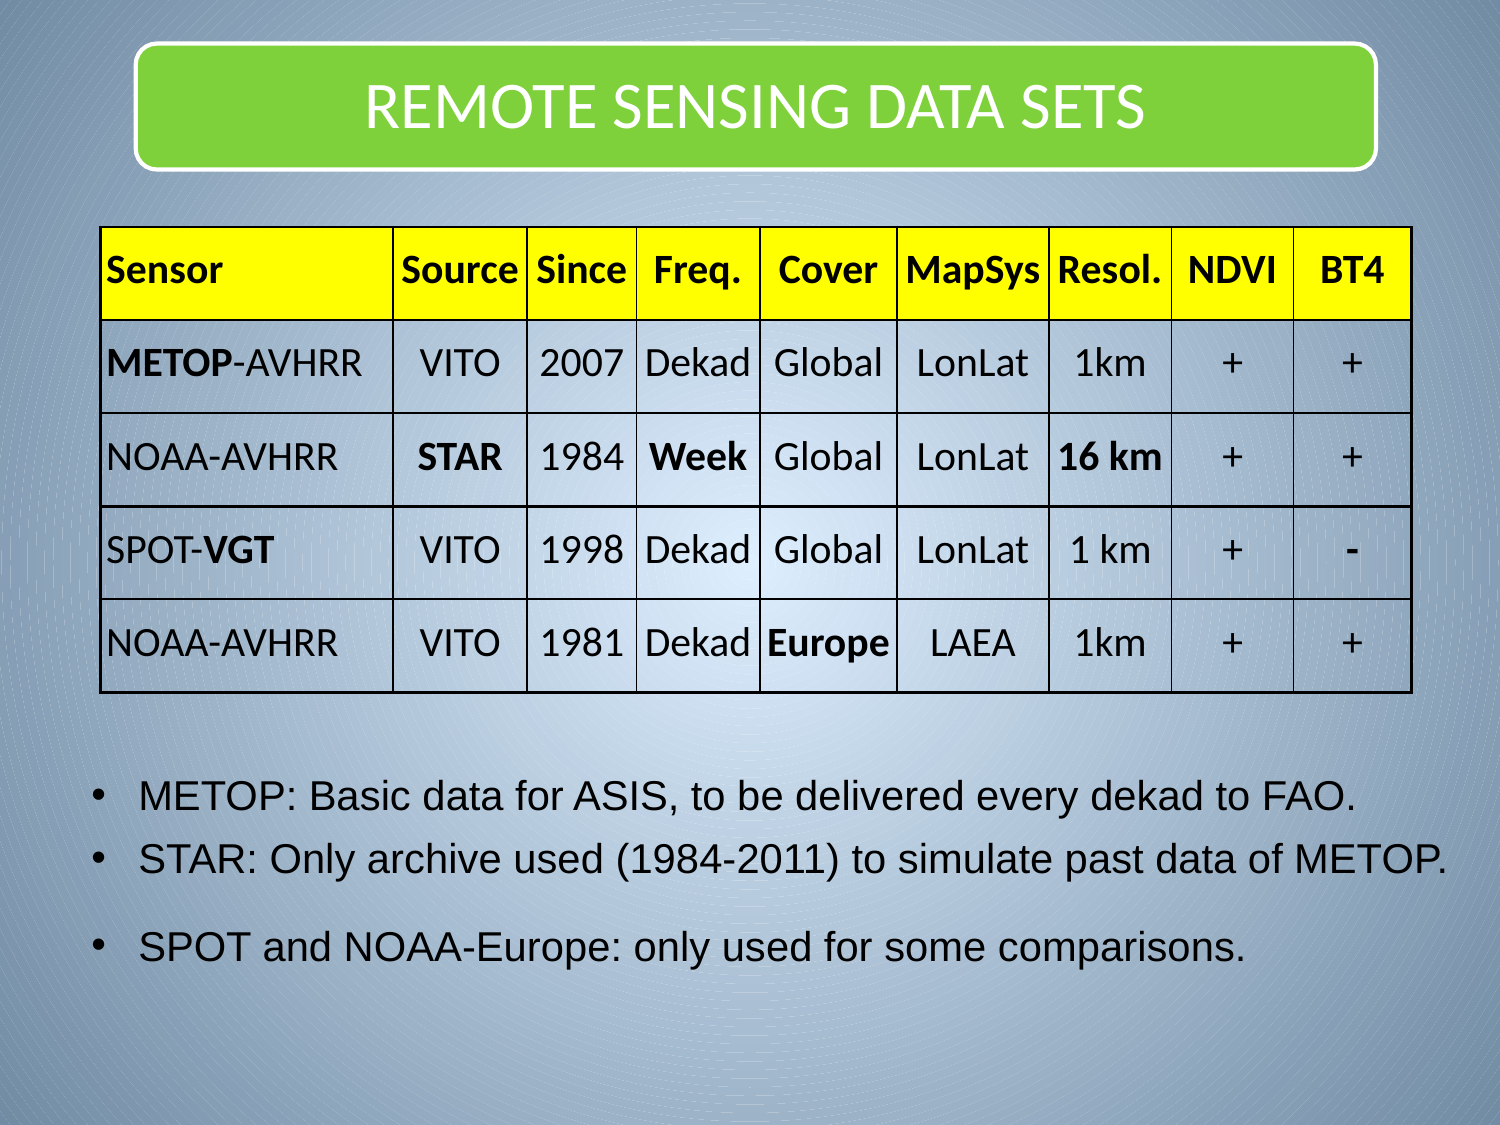

REMOTE SENSING DATA SETS
| Sensor | Source | Since | Freq. | Cover | MapSys | Resol. | NDVI | BT4 |
| --- | --- | --- | --- | --- | --- | --- | --- | --- |
| METOP-AVHRR | VITO | 2007 | Dekad | Global | LonLat | 1km | + | + |
| NOAA-AVHRR | STAR | 1984 | Week | Global | LonLat | 16 km | + | + |
| SPOT-VGT | VITO | 1998 | Dekad | Global | LonLat | 1 km | + | - |
| NOAA-AVHRR | VITO | 1981 | Dekad | Europe | LAEA | 1km | + | + |
 METOP: Basic data for ASIS, to be delivered every dekad to FAO.
 STAR: Only archive used (1984-2011) to simulate past data of METOP.
 SPOT and NOAA-Europe: only used for some comparisons.